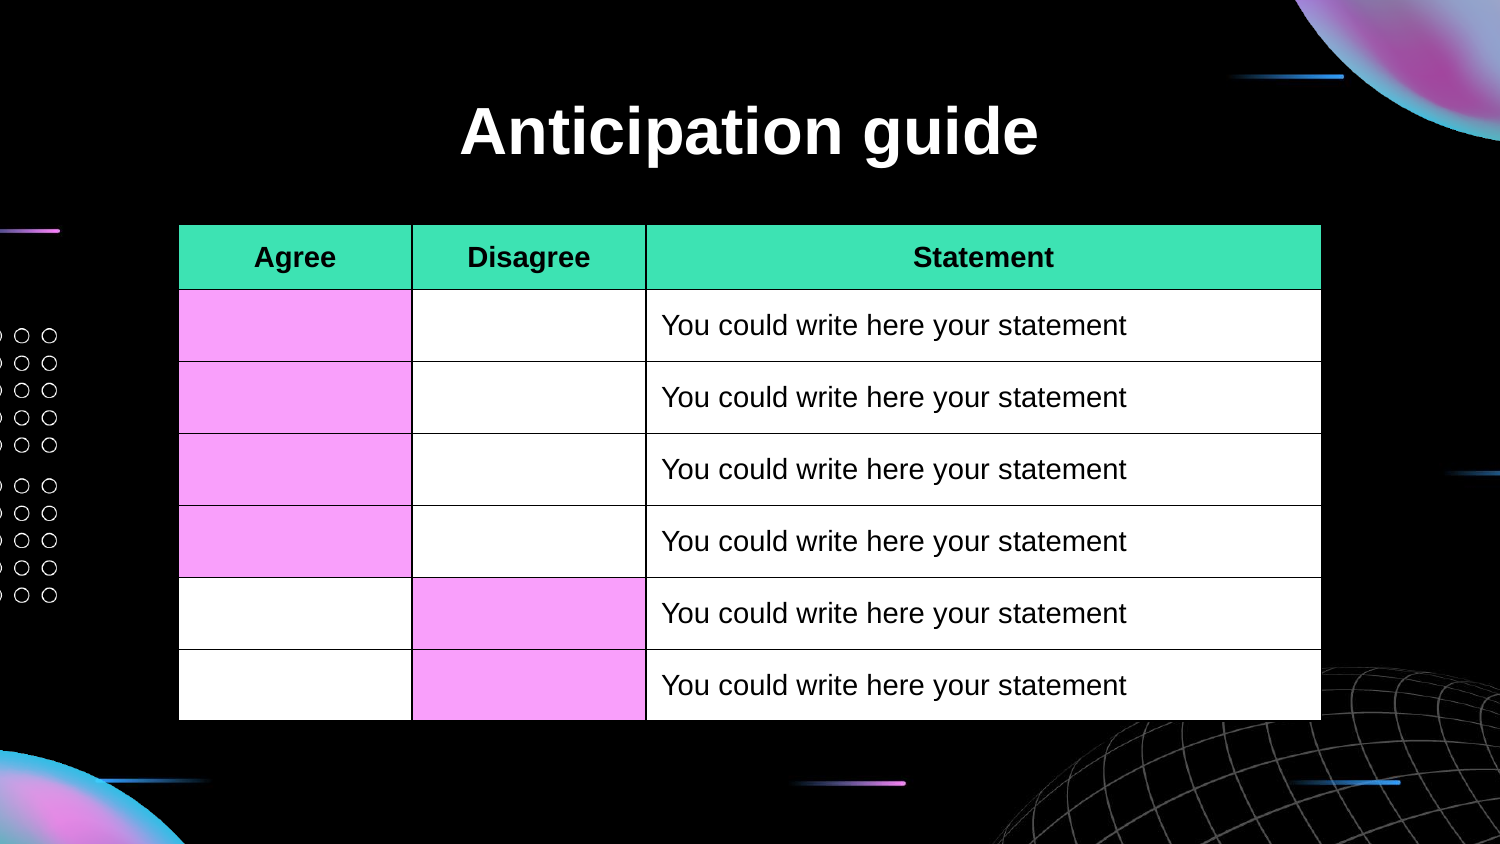

# Anticipation guide
| Agree | Disagree | Statement |
| --- | --- | --- |
|  |  | You could write here your statement |
|  |  | You could write here your statement |
|  |  | You could write here your statement |
|  |  | You could write here your statement |
|  |  | You could write here your statement |
|  |  | You could write here your statement |